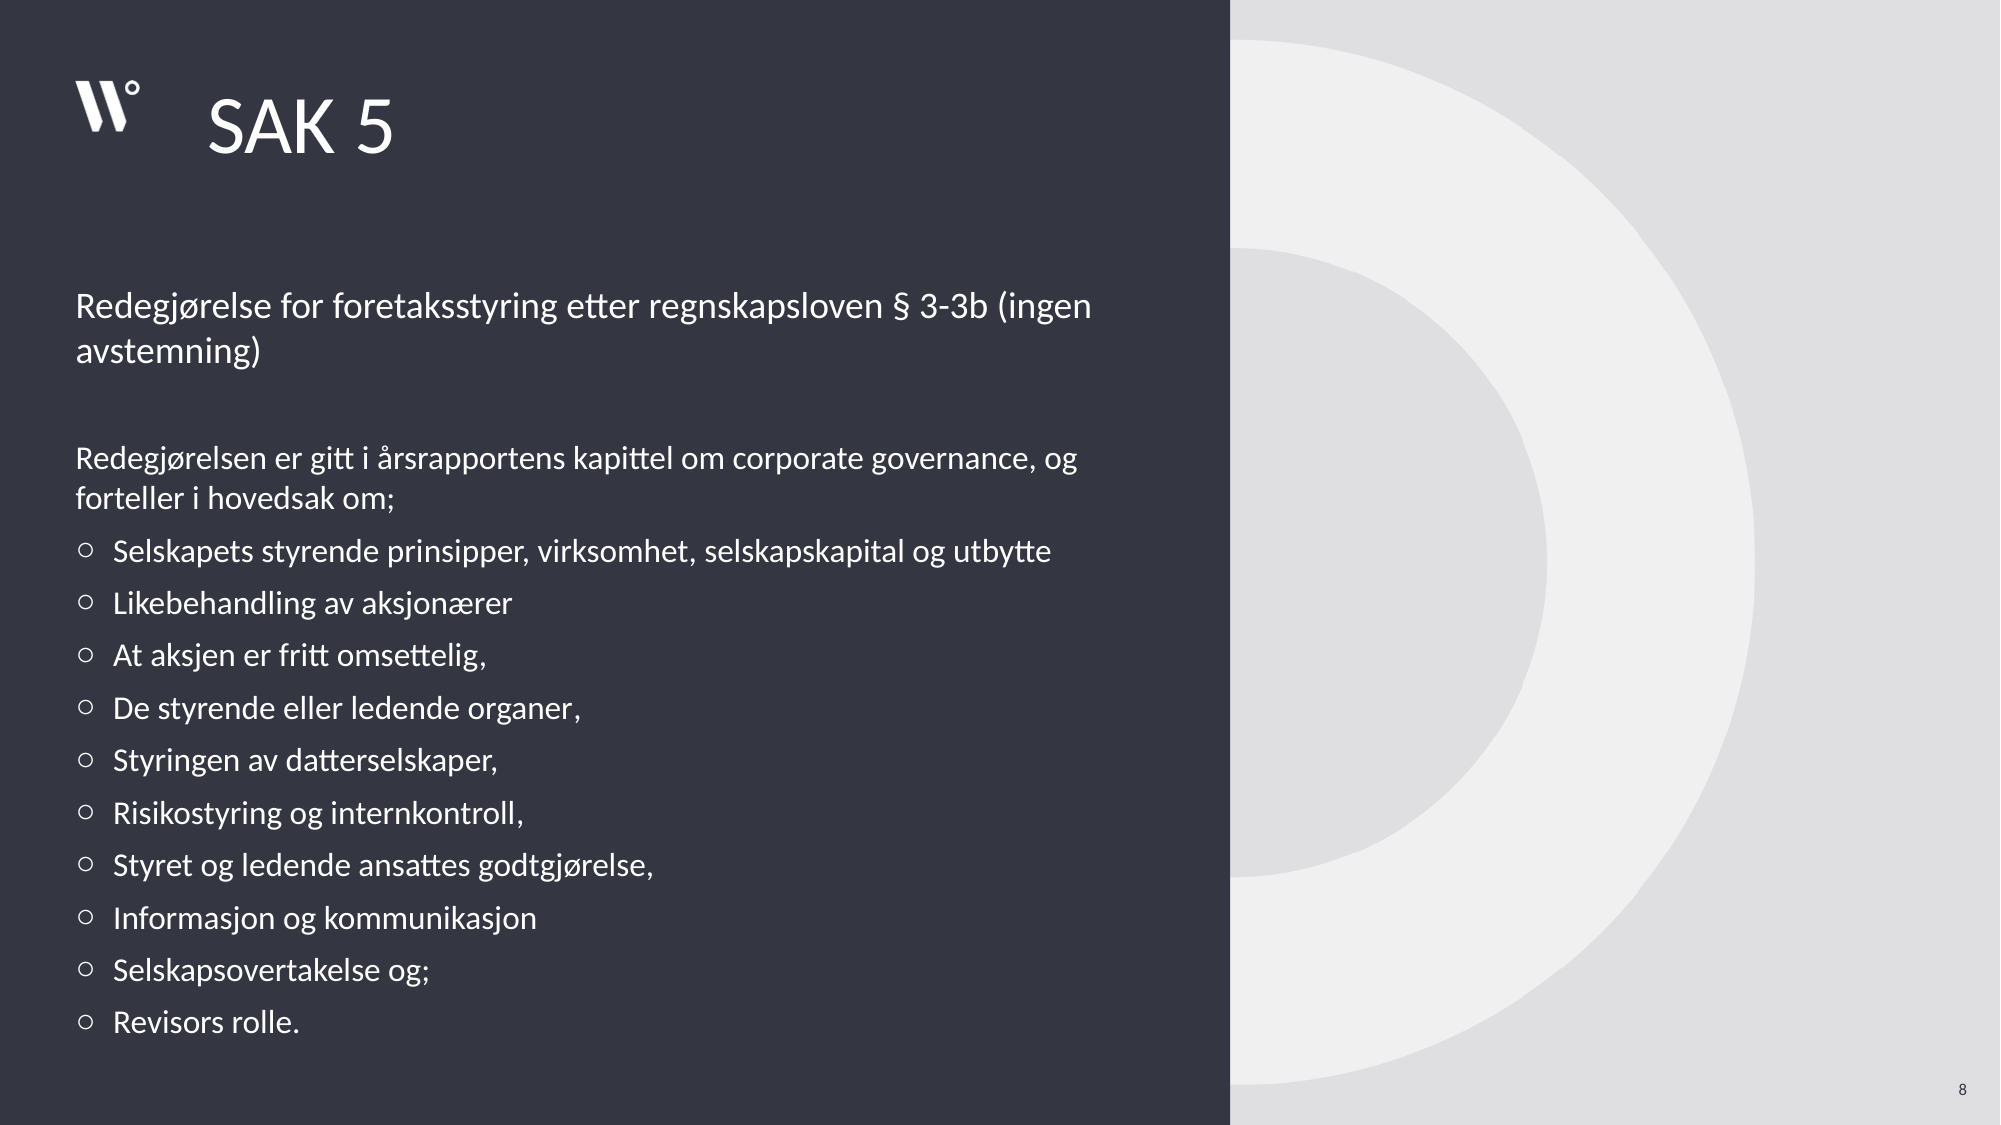

# SAK 5
Redegjørelse for foretaksstyring etter regnskapsloven § 3-3b (ingen avstemning)

Redegjørelsen er gitt i årsrapportens kapittel om corporate governance, og forteller i hovedsak om;
Selskapets styrende prinsipper, virksomhet, selskapskapital og utbytte
Likebehandling av aksjonærer
At aksjen er fritt omsettelig,
De styrende eller ledende organer,
Styringen av datterselskaper,
Risikostyring og internkontroll,
Styret og ledende ansattes godtgjørelse,
Informasjon og kommunikasjon
Selskapsovertakelse og;
Revisors rolle.